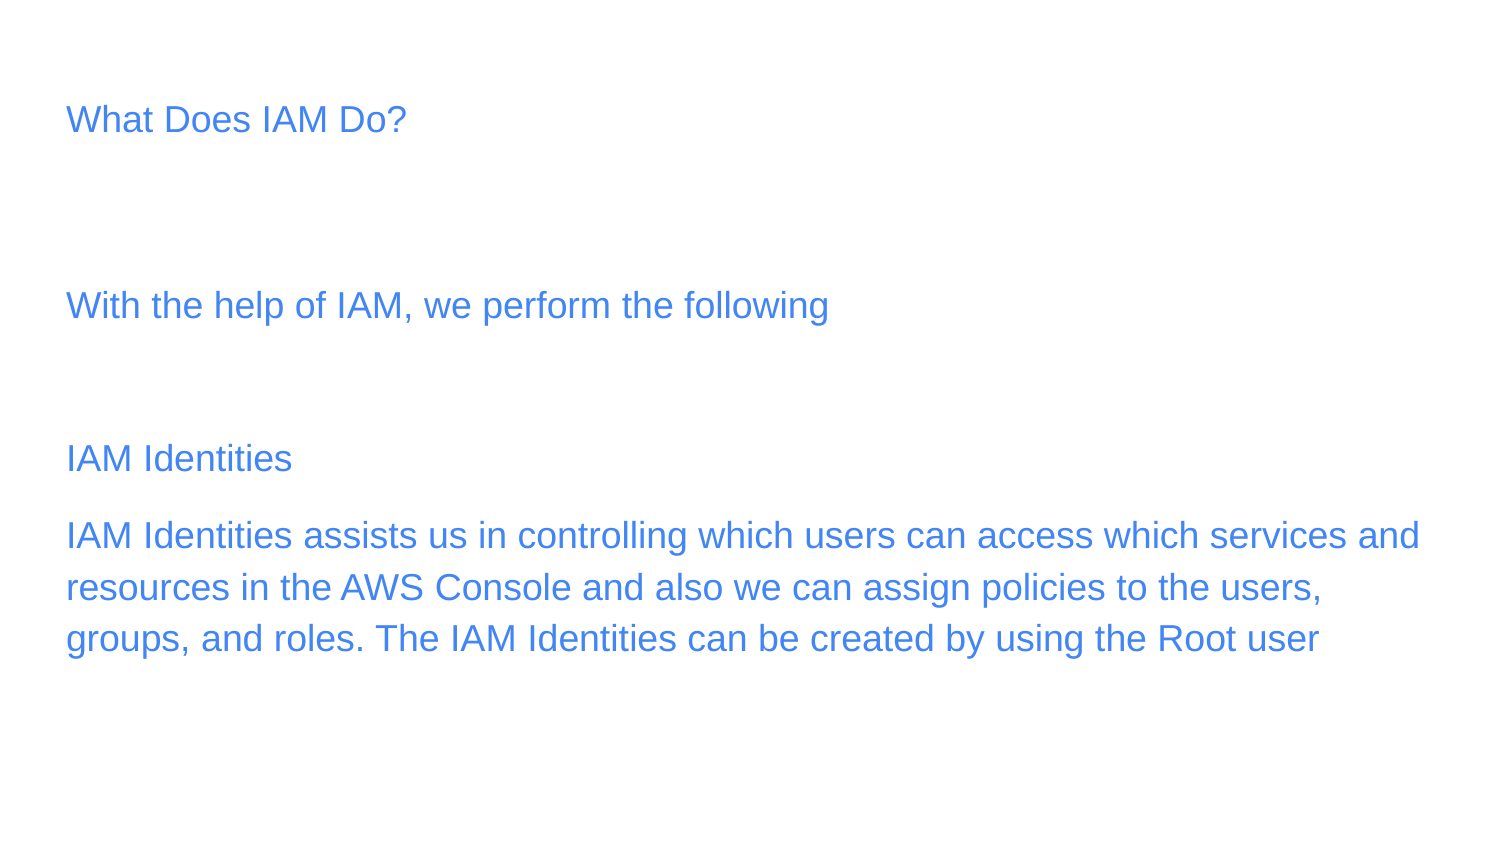

# What Does IAM Do?

With the help of IAM, we perform the following

IAM Identities
IAM Identities assists us in controlling which users can access which services and resources in the AWS Console and also we can assign policies to the users, groups, and roles. The IAM Identities can be created by using the Root user